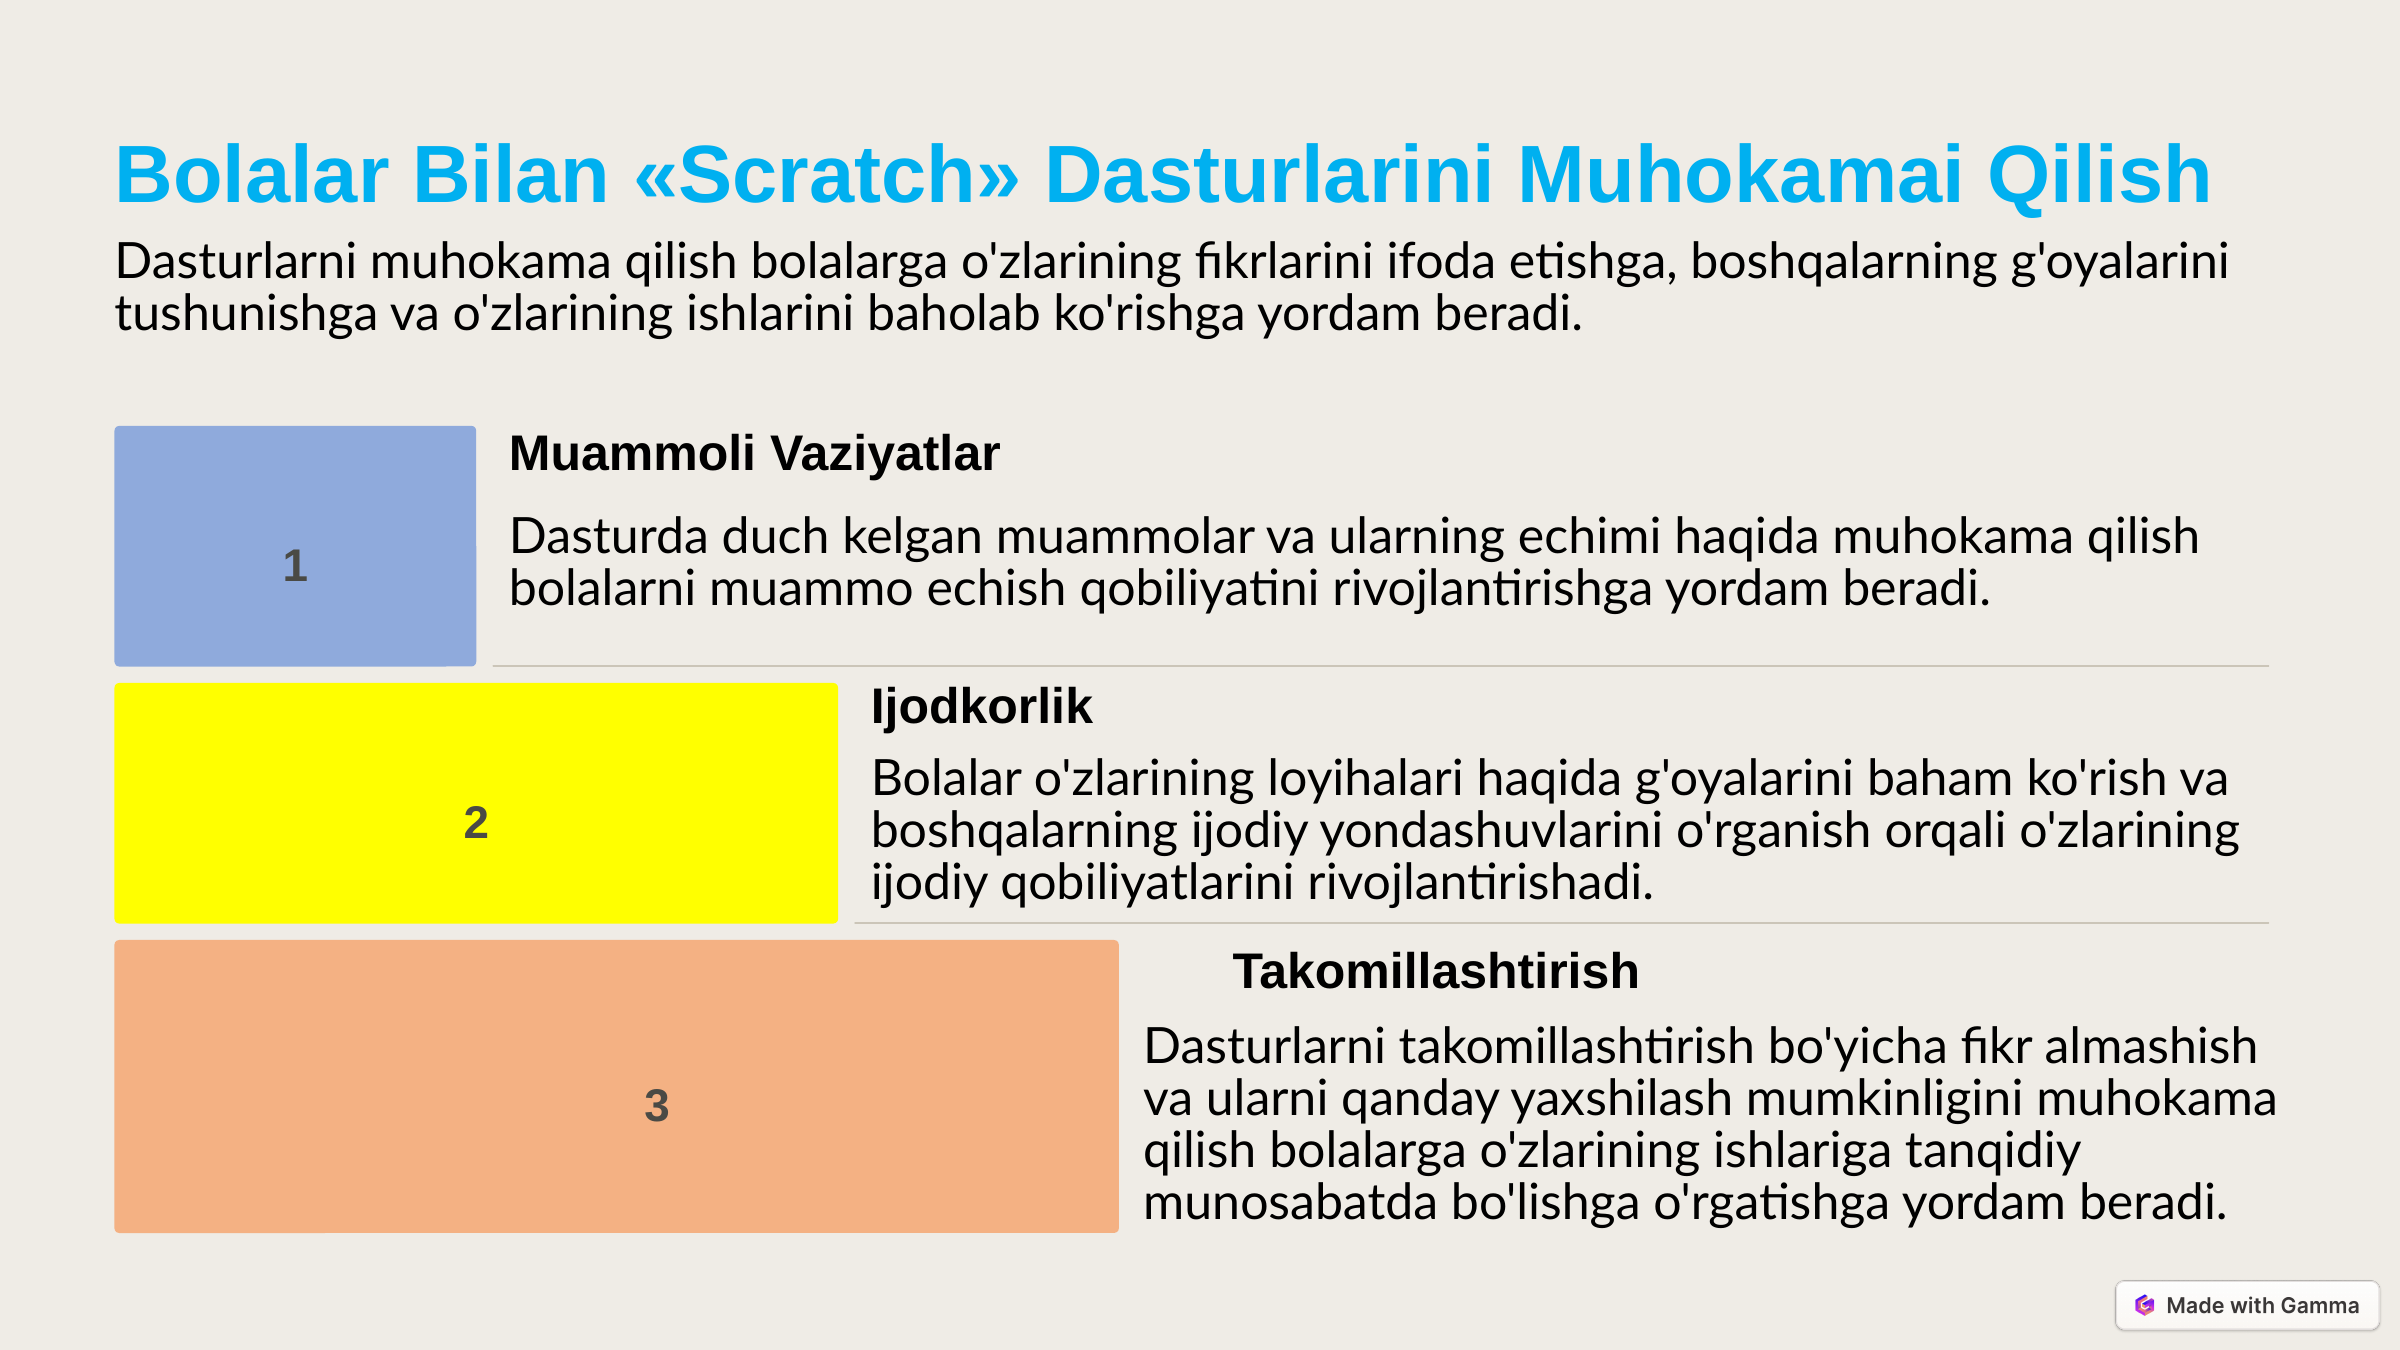

Bolalar Bilan «Scratch» Dasturlarini Muhokamai Qilish
Dasturlarni muhokama qilish bolalarga o'zlarining fikrlarini ifoda etishga, boshqalarning g'oyalarini tushunishga va o'zlarining ishlarini baholab ko'rishga yordam beradi.

Muammoli Vaziyatlar
Dasturda duch kelgan muammolar va ularning echimi haqida muhokama qilish bolalarni muammo echish qobiliyatini rivojlantirishga yordam beradi.
1

Ijodkorlik
Bolalar o'zlarining loyihalari haqida g'oyalarini baham ko'rish va boshqalarning ijodiy yondashuvlarini o'rganish orqali o'zlarining ijodiy qobiliyatlarini rivojlantirishadi.
2

Takomillashtirish
Dasturlarni takomillashtirish bo'yicha fikr almashish va ularni qanday yaxshilash mumkinligini muhokama qilish bolalarga o'zlarining ishlariga tanqidiy munosabatda bo'lishga o'rgatishga yordam beradi.
3